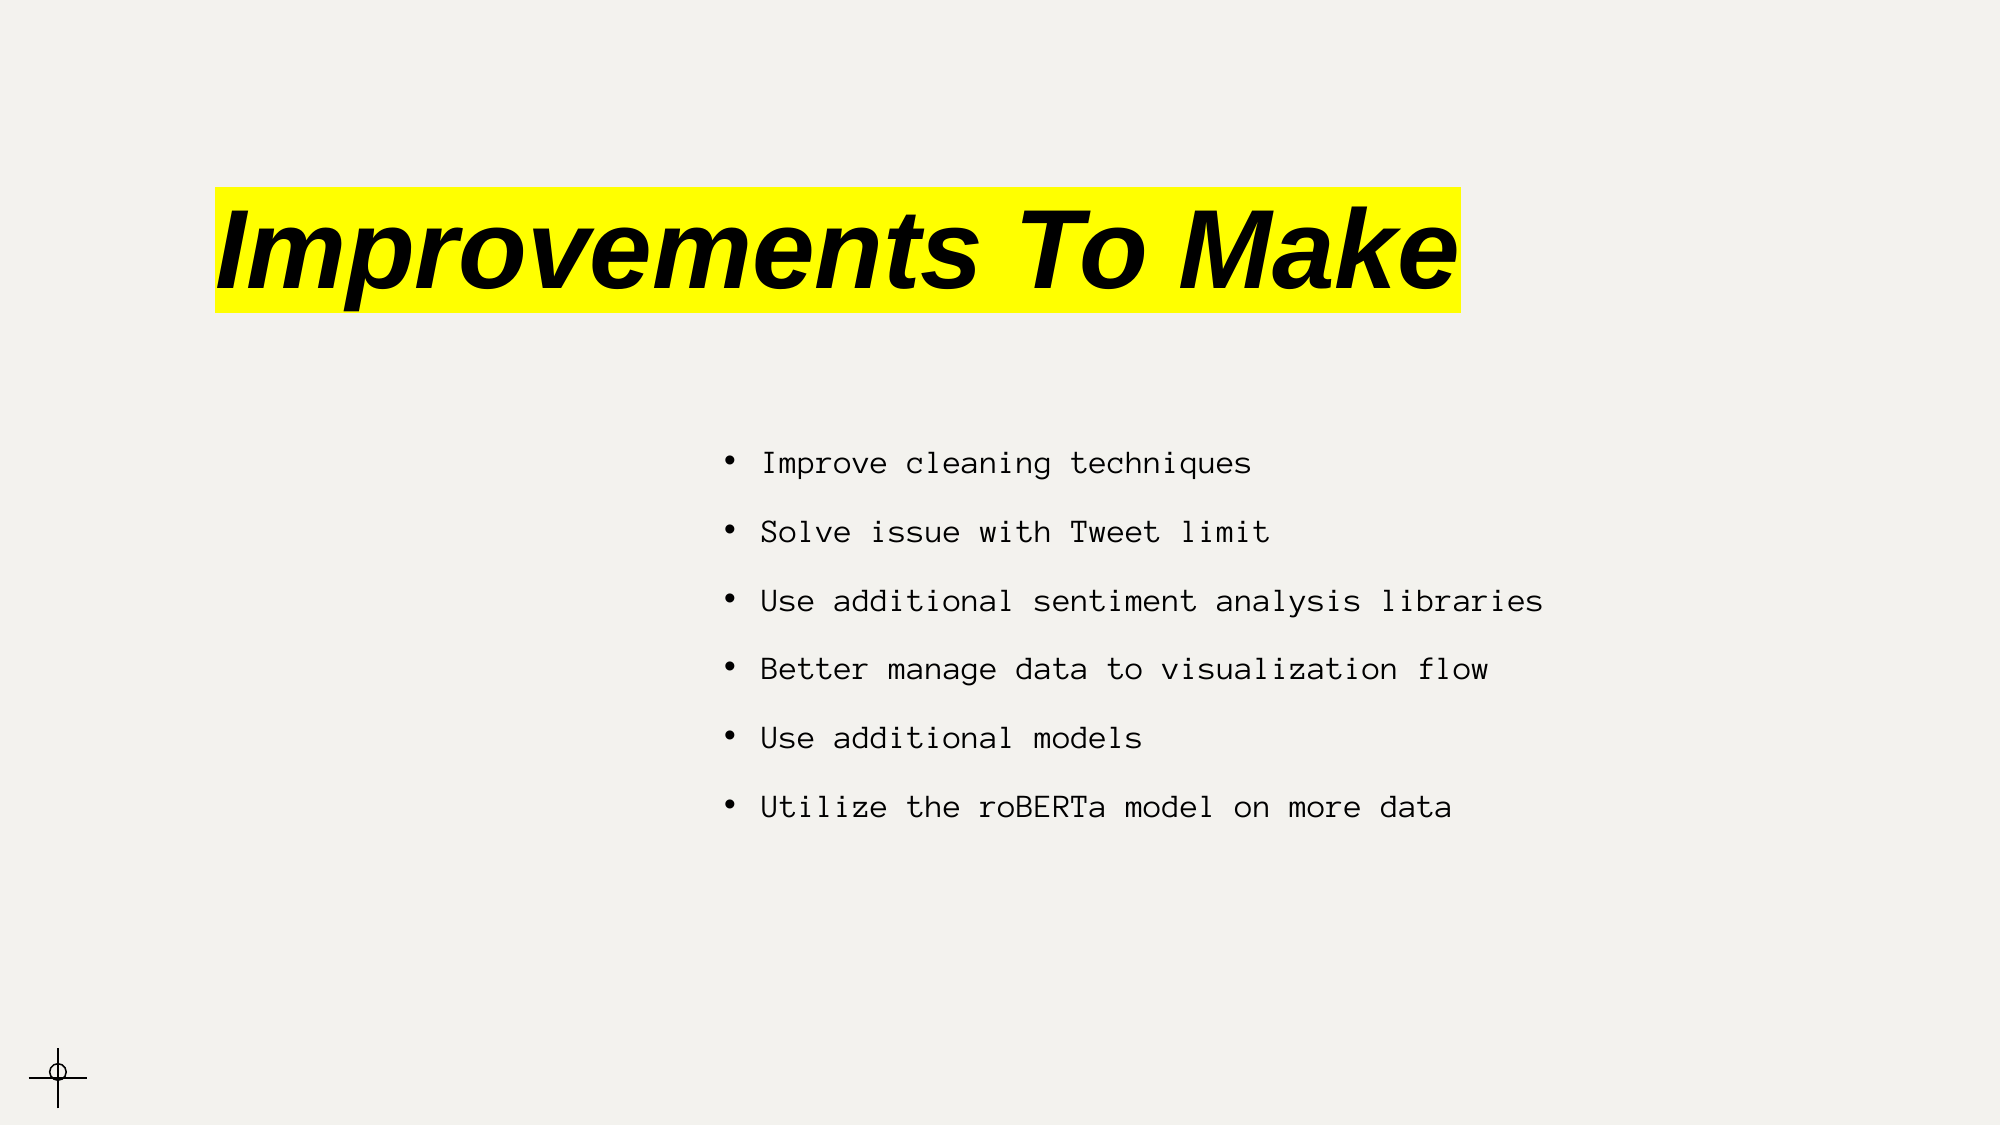

# Improvements To Make
Improve cleaning techniques
Solve issue with Tweet limit
Use additional sentiment analysis libraries
Better manage data to visualization flow
Use additional models
Utilize the roBERTa model on more data